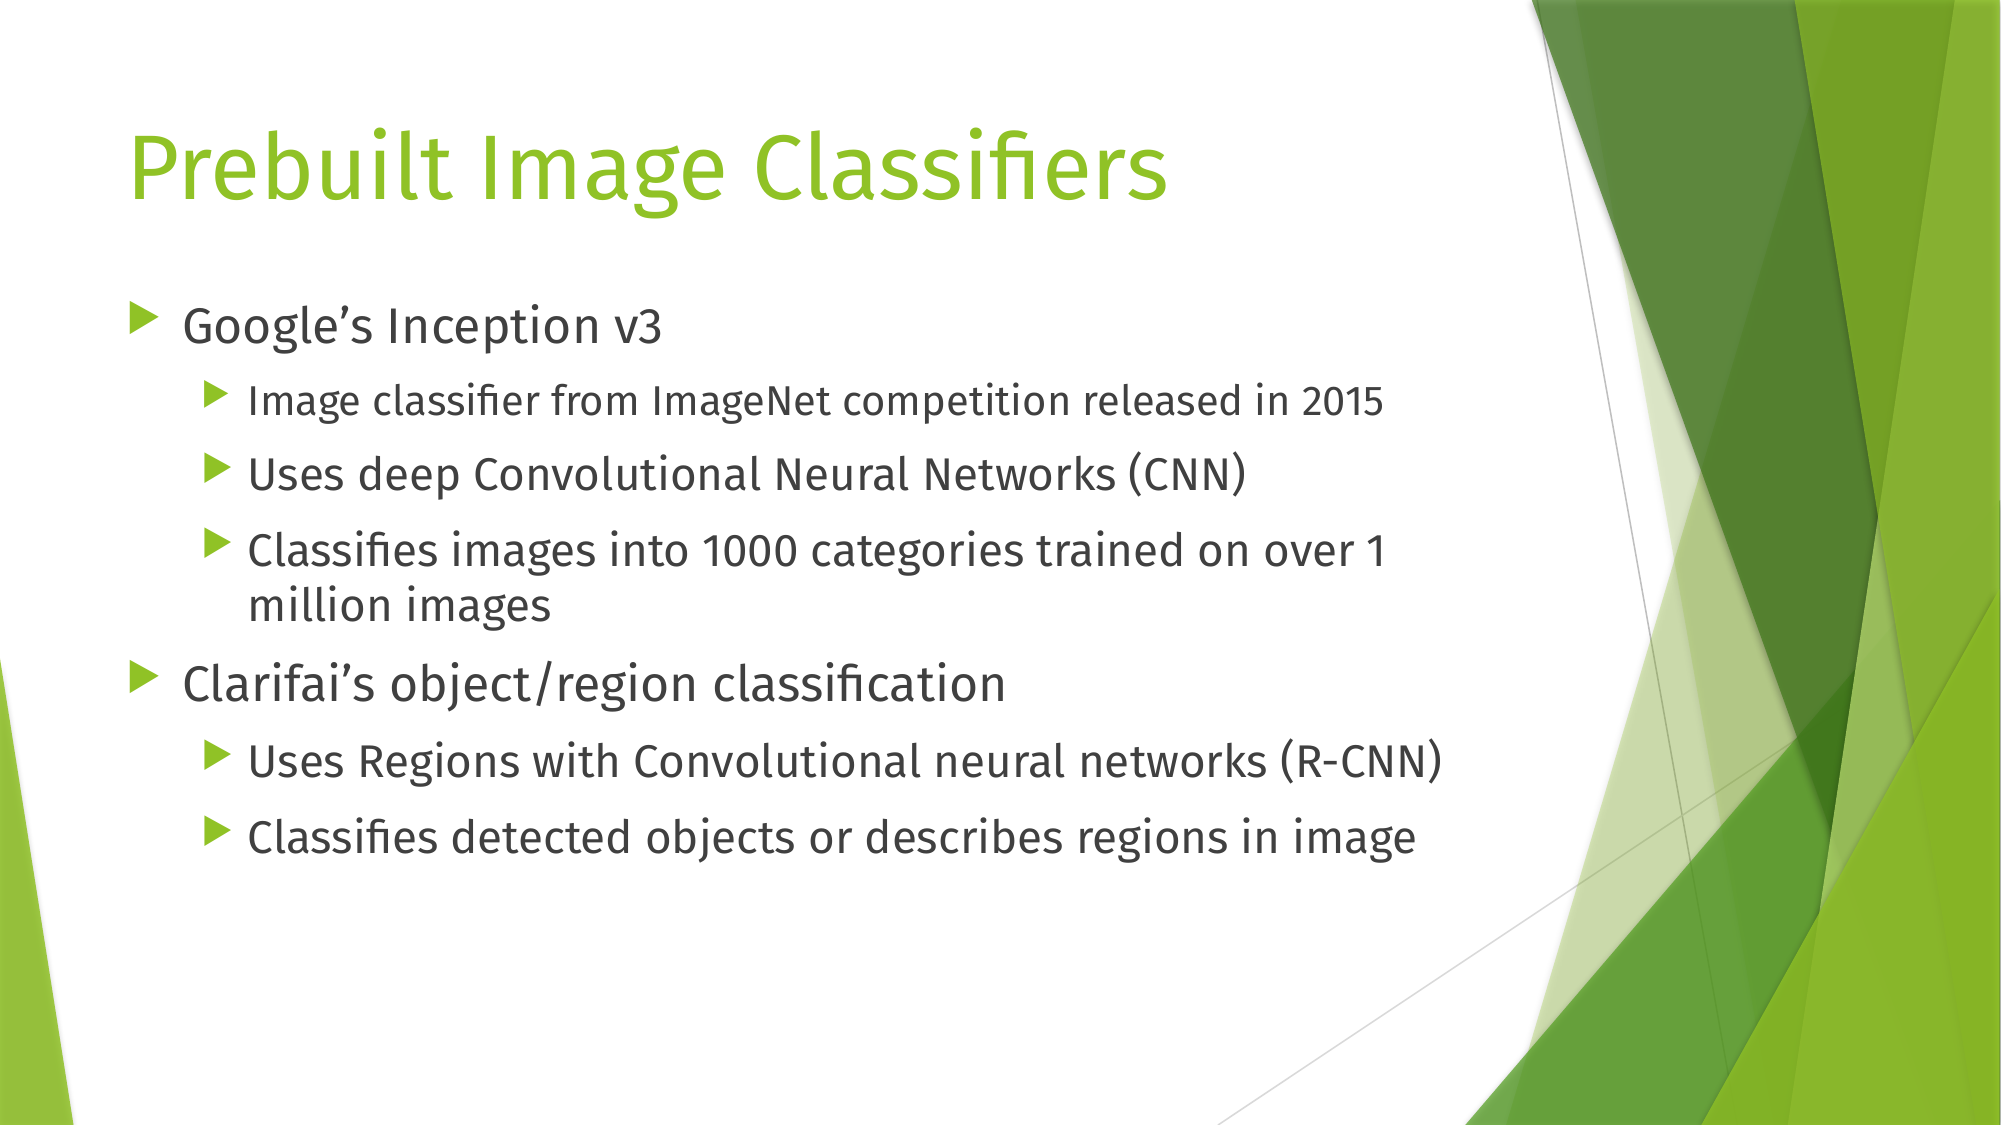

# Prebuilt Image Classifiers
Google’s Inception v3
Image classifier from ImageNet competition released in 2015
Uses deep Convolutional Neural Networks (CNN)
Classifies images into 1000 categories trained on over 1 million images
Clarifai’s object/region classification
Uses Regions with Convolutional neural networks (R-CNN)
Classifies detected objects or describes regions in image